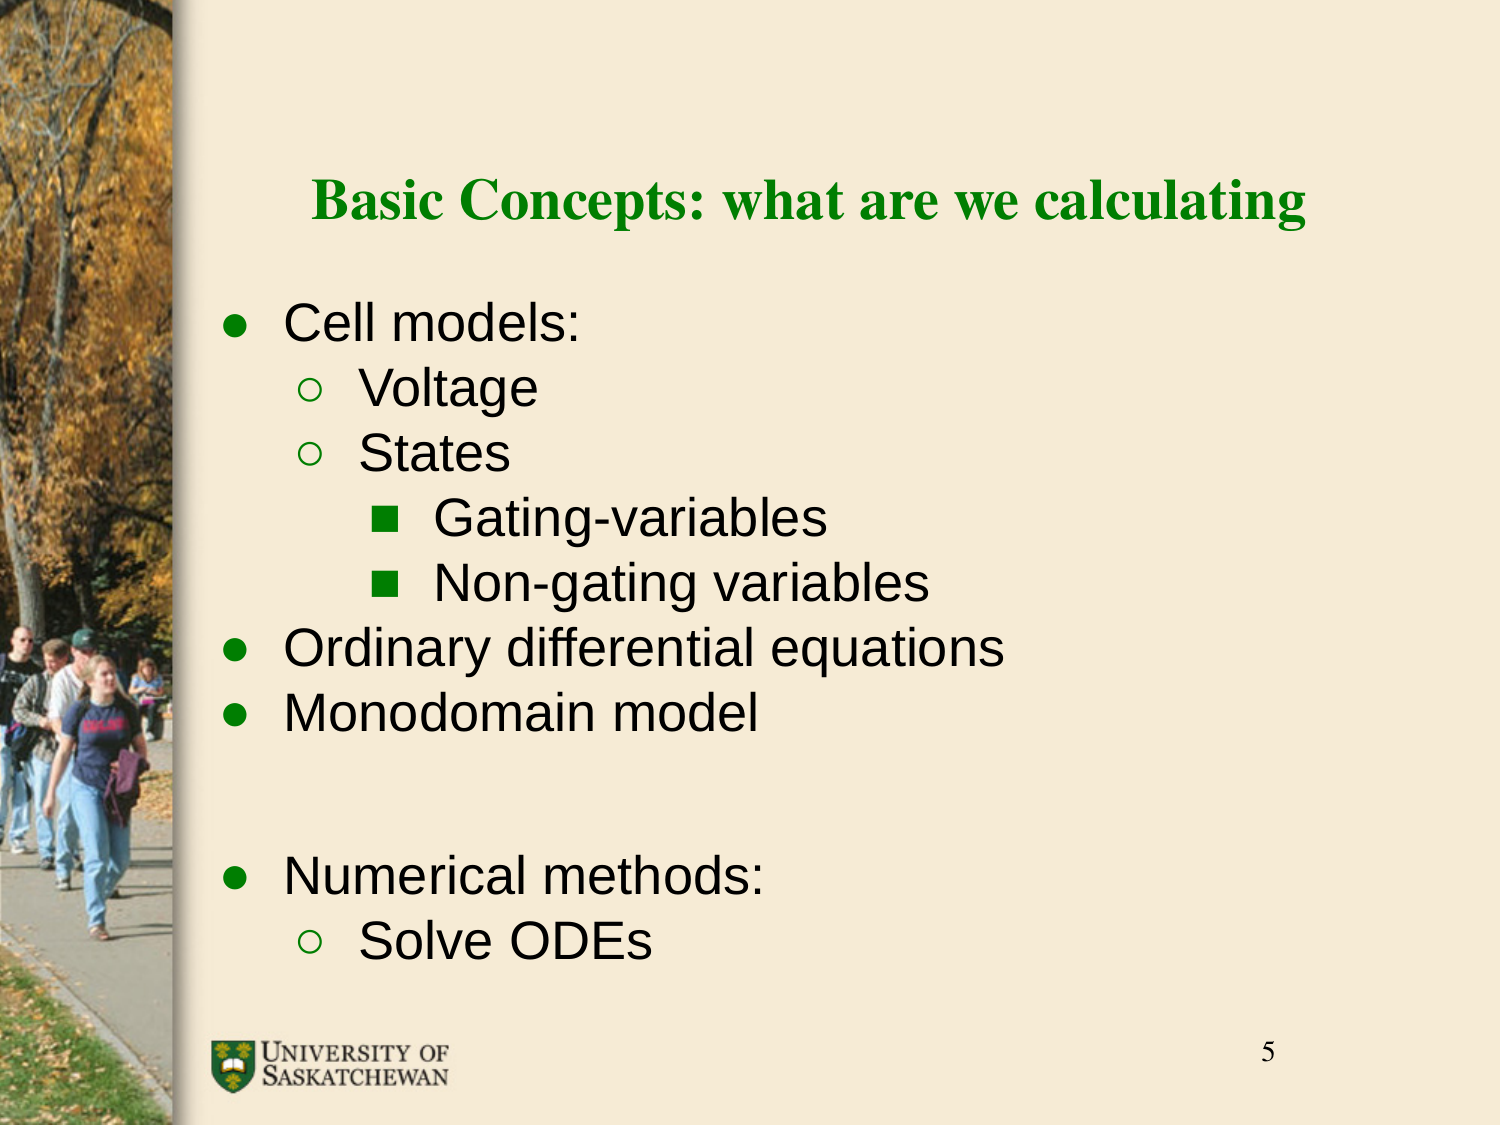

# Basic Concepts: what are we calculating
Cell models:
Voltage
States
Gating-variables
Non-gating variables
Ordinary differential equations
Monodomain model

Numerical methods:
Solve ODEs

5